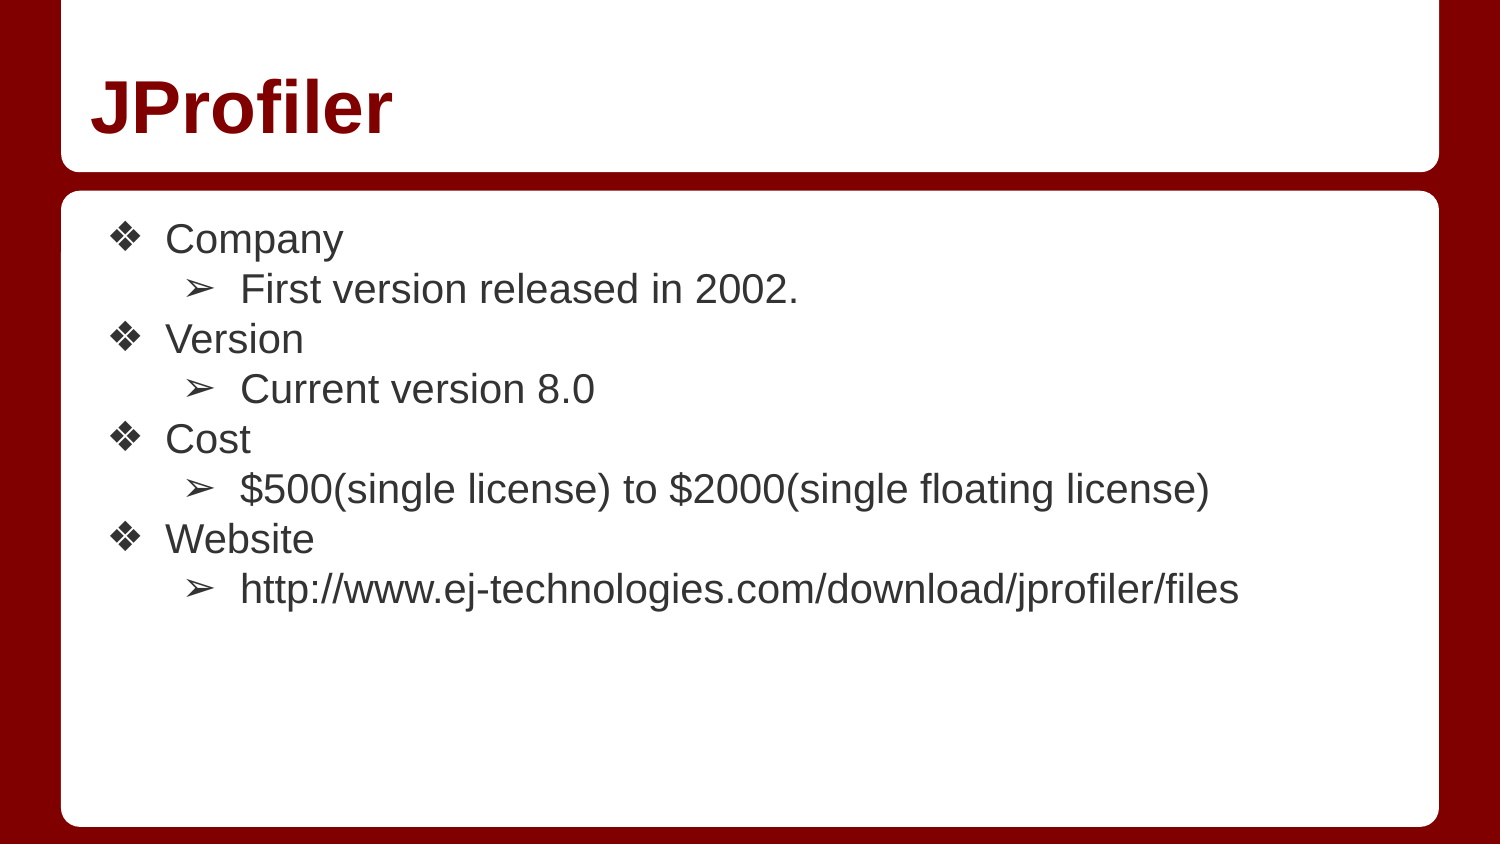

# JProfiler
Company
First version released in 2002.
Version
Current version 8.0
Cost
$500(single license) to $2000(single floating license)
Website
http://www.ej-technologies.com/download/jprofiler/files